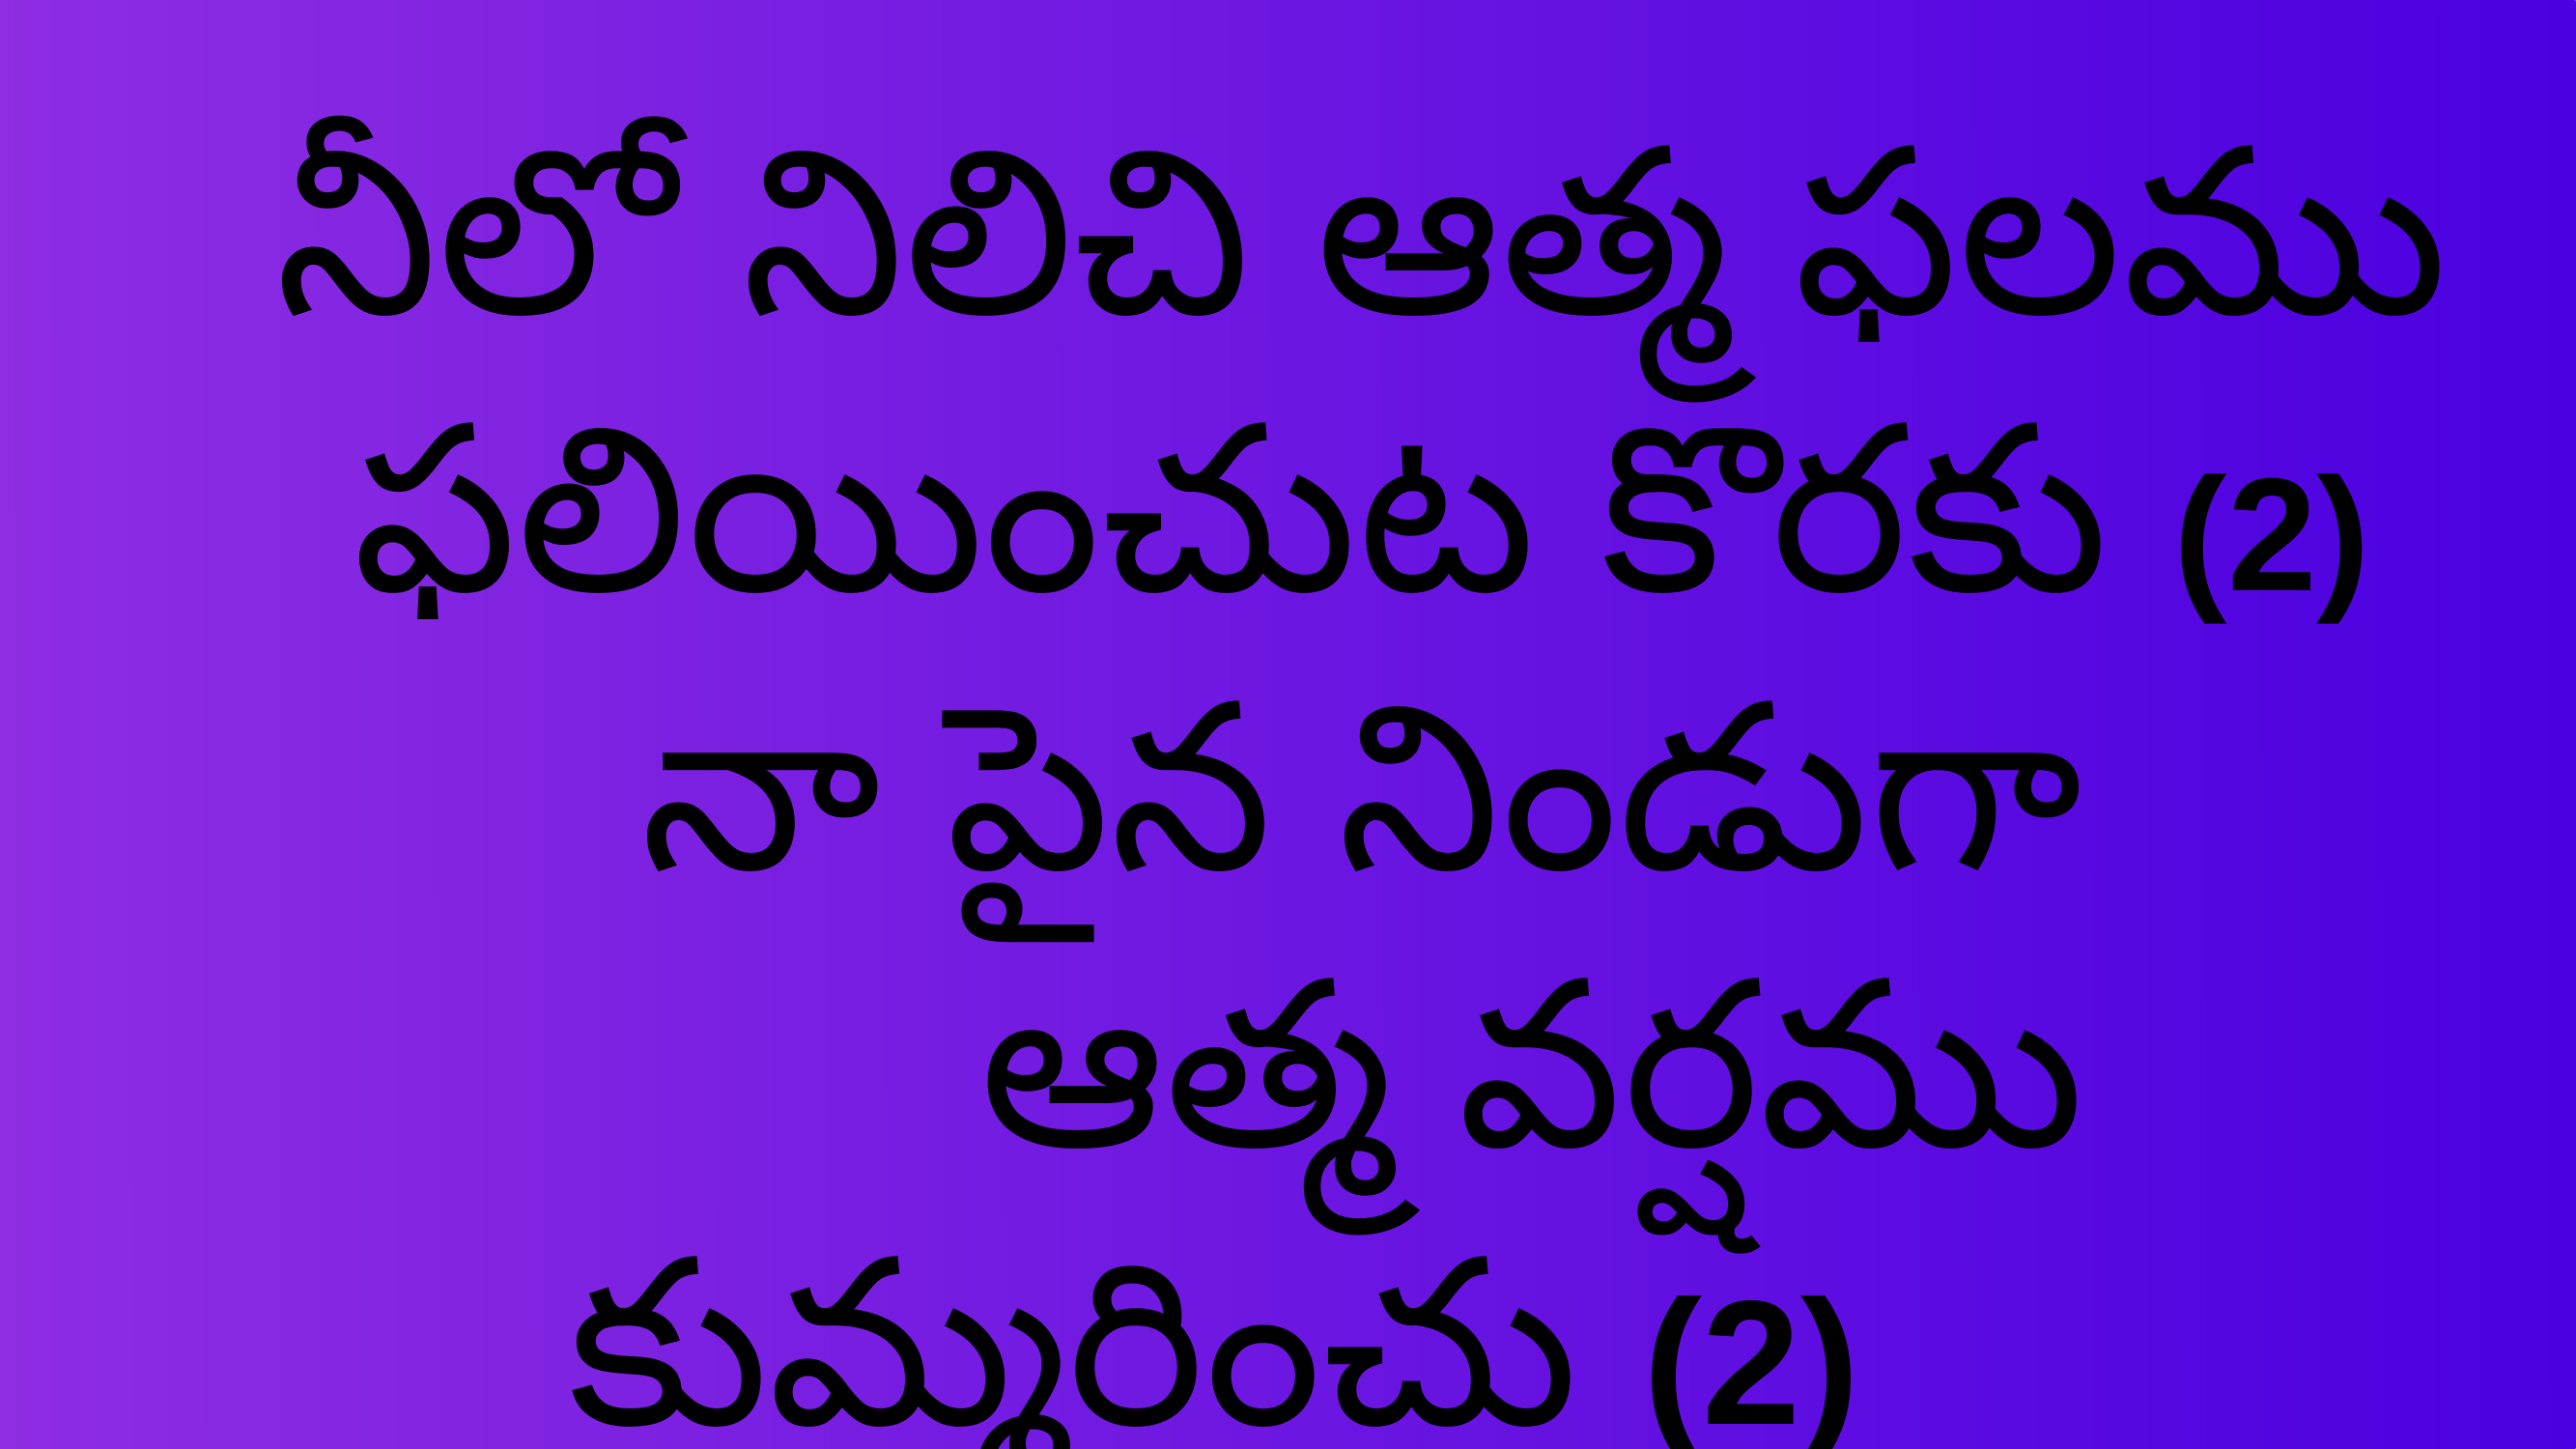

నీలో నిలిచి ఆత్మ ఫలము
ఫలియించుట కొరకు (2)
నా పైన నిండుగా
 	   ఆత్మ వర్షము కుమ్మరించు (2)